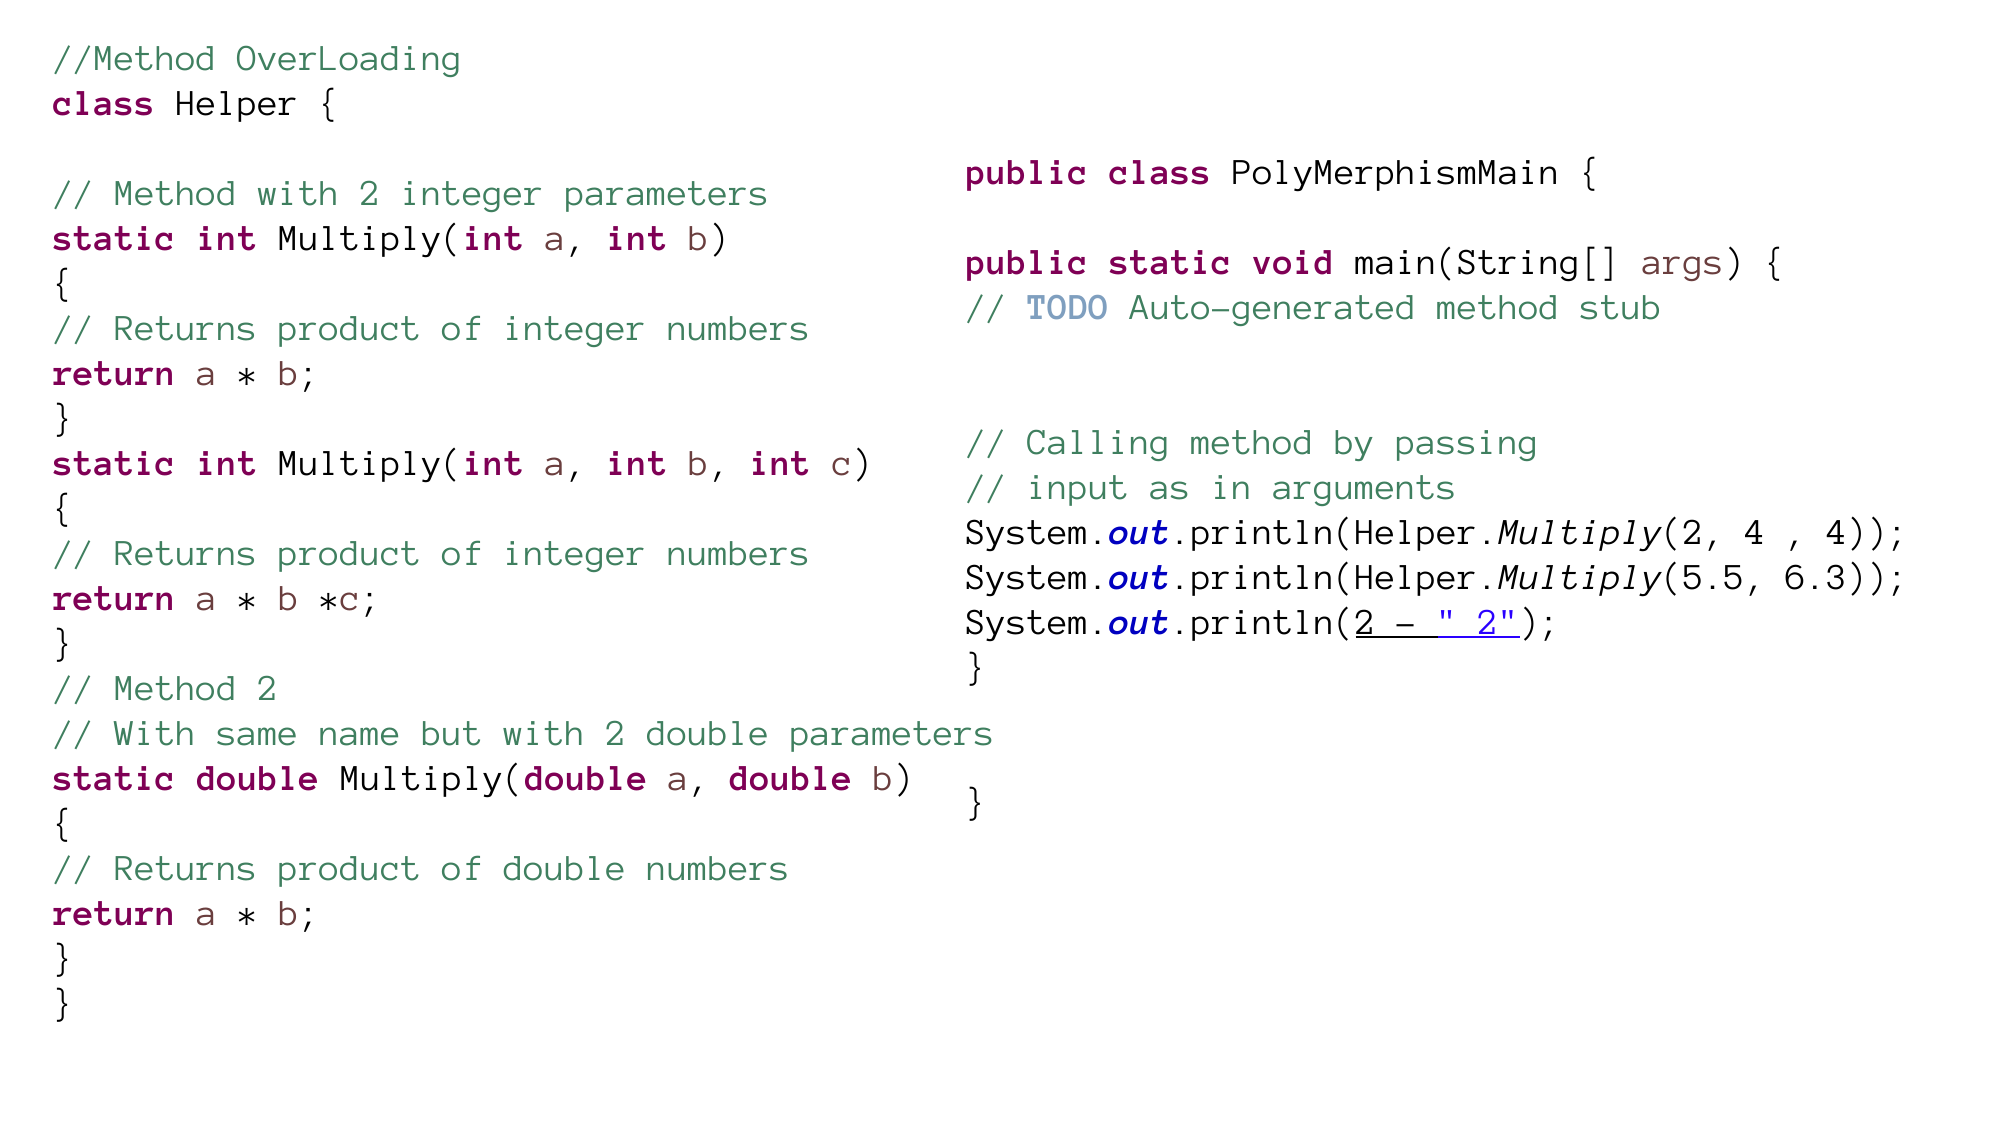

//Method OverLoading
class Helper {
// Method with 2 integer parameters
static int Multiply(int a, int b)
{
// Returns product of integer numbers
return a * b;
}
static int Multiply(int a, int b, int c)
{
// Returns product of integer numbers
return a * b *c;
}
// Method 2
// With same name but with 2 double parameters
static double Multiply(double a, double b)
{
// Returns product of double numbers
return a * b;
}
}
public class PolyMerphismMain {

public static void main(String[] args) {
// TODO Auto-generated method stub

// Calling method by passing
// input as in arguments
System.out.println(Helper.Multiply(2, 4 , 4));
System.out.println(Helper.Multiply(5.5, 6.3));
System.out.println(2 - " 2");
}

}